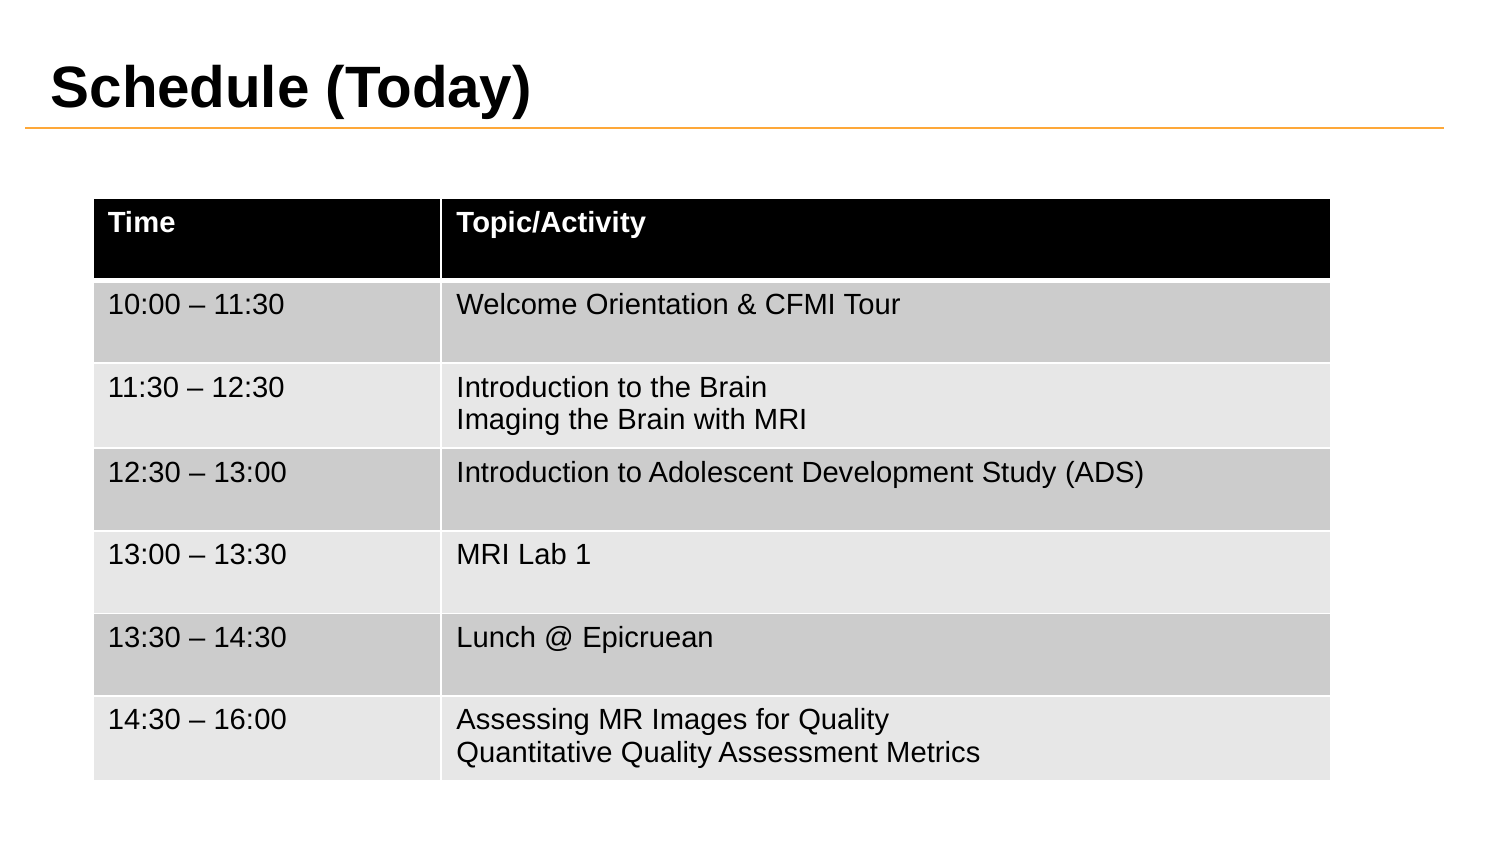

# Schedule (Today)

| Time | Topic/Activity |
| --- | --- |
| 10:00 – 11:30 | Welcome Orientation & CFMI Tour |
| 11:30 – 12:30 | Introduction to the Brain Imaging the Brain with MRI |
| 12:30 – 13:00 | Introduction to Adolescent Development Study (ADS) |
| 13:00 – 13:30 | MRI Lab 1 |
| 13:30 – 14:30 | Lunch @ Epicruean |
| 14:30 – 16:00 | Assessing MR Images for Quality Quantitative Quality Assessment Metrics |